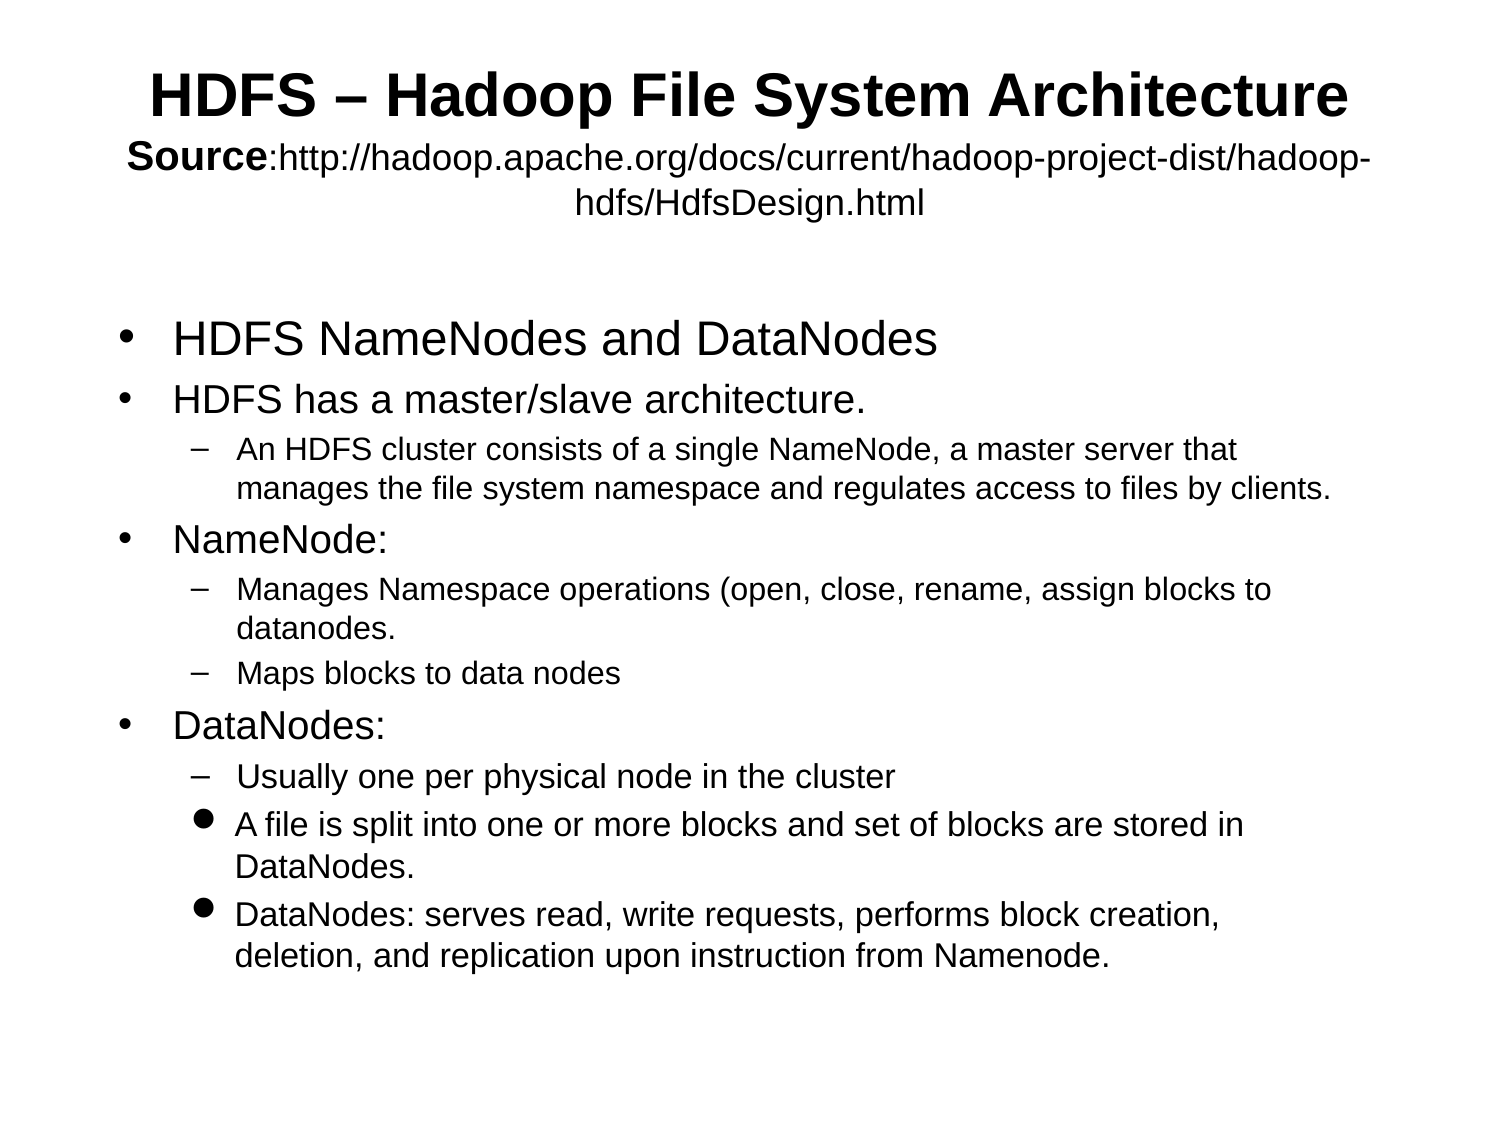

# HDFS – Hadoop File System Architecture Source:http://hadoop.apache.org/docs/current/hadoop-project-dist/hadoop-hdfs/HdfsDesign.html
HDFS NameNodes and DataNodes
HDFS has a master/slave architecture.
An HDFS cluster consists of a single NameNode, a master server that manages the file system namespace and regulates access to files by clients.
NameNode:
Manages Namespace operations (open, close, rename, assign blocks to datanodes.
Maps blocks to data nodes
DataNodes:
Usually one per physical node in the cluster
A file is split into one or more blocks and set of blocks are stored in DataNodes.
DataNodes: serves read, write requests, performs block creation, deletion, and replication upon instruction from Namenode.